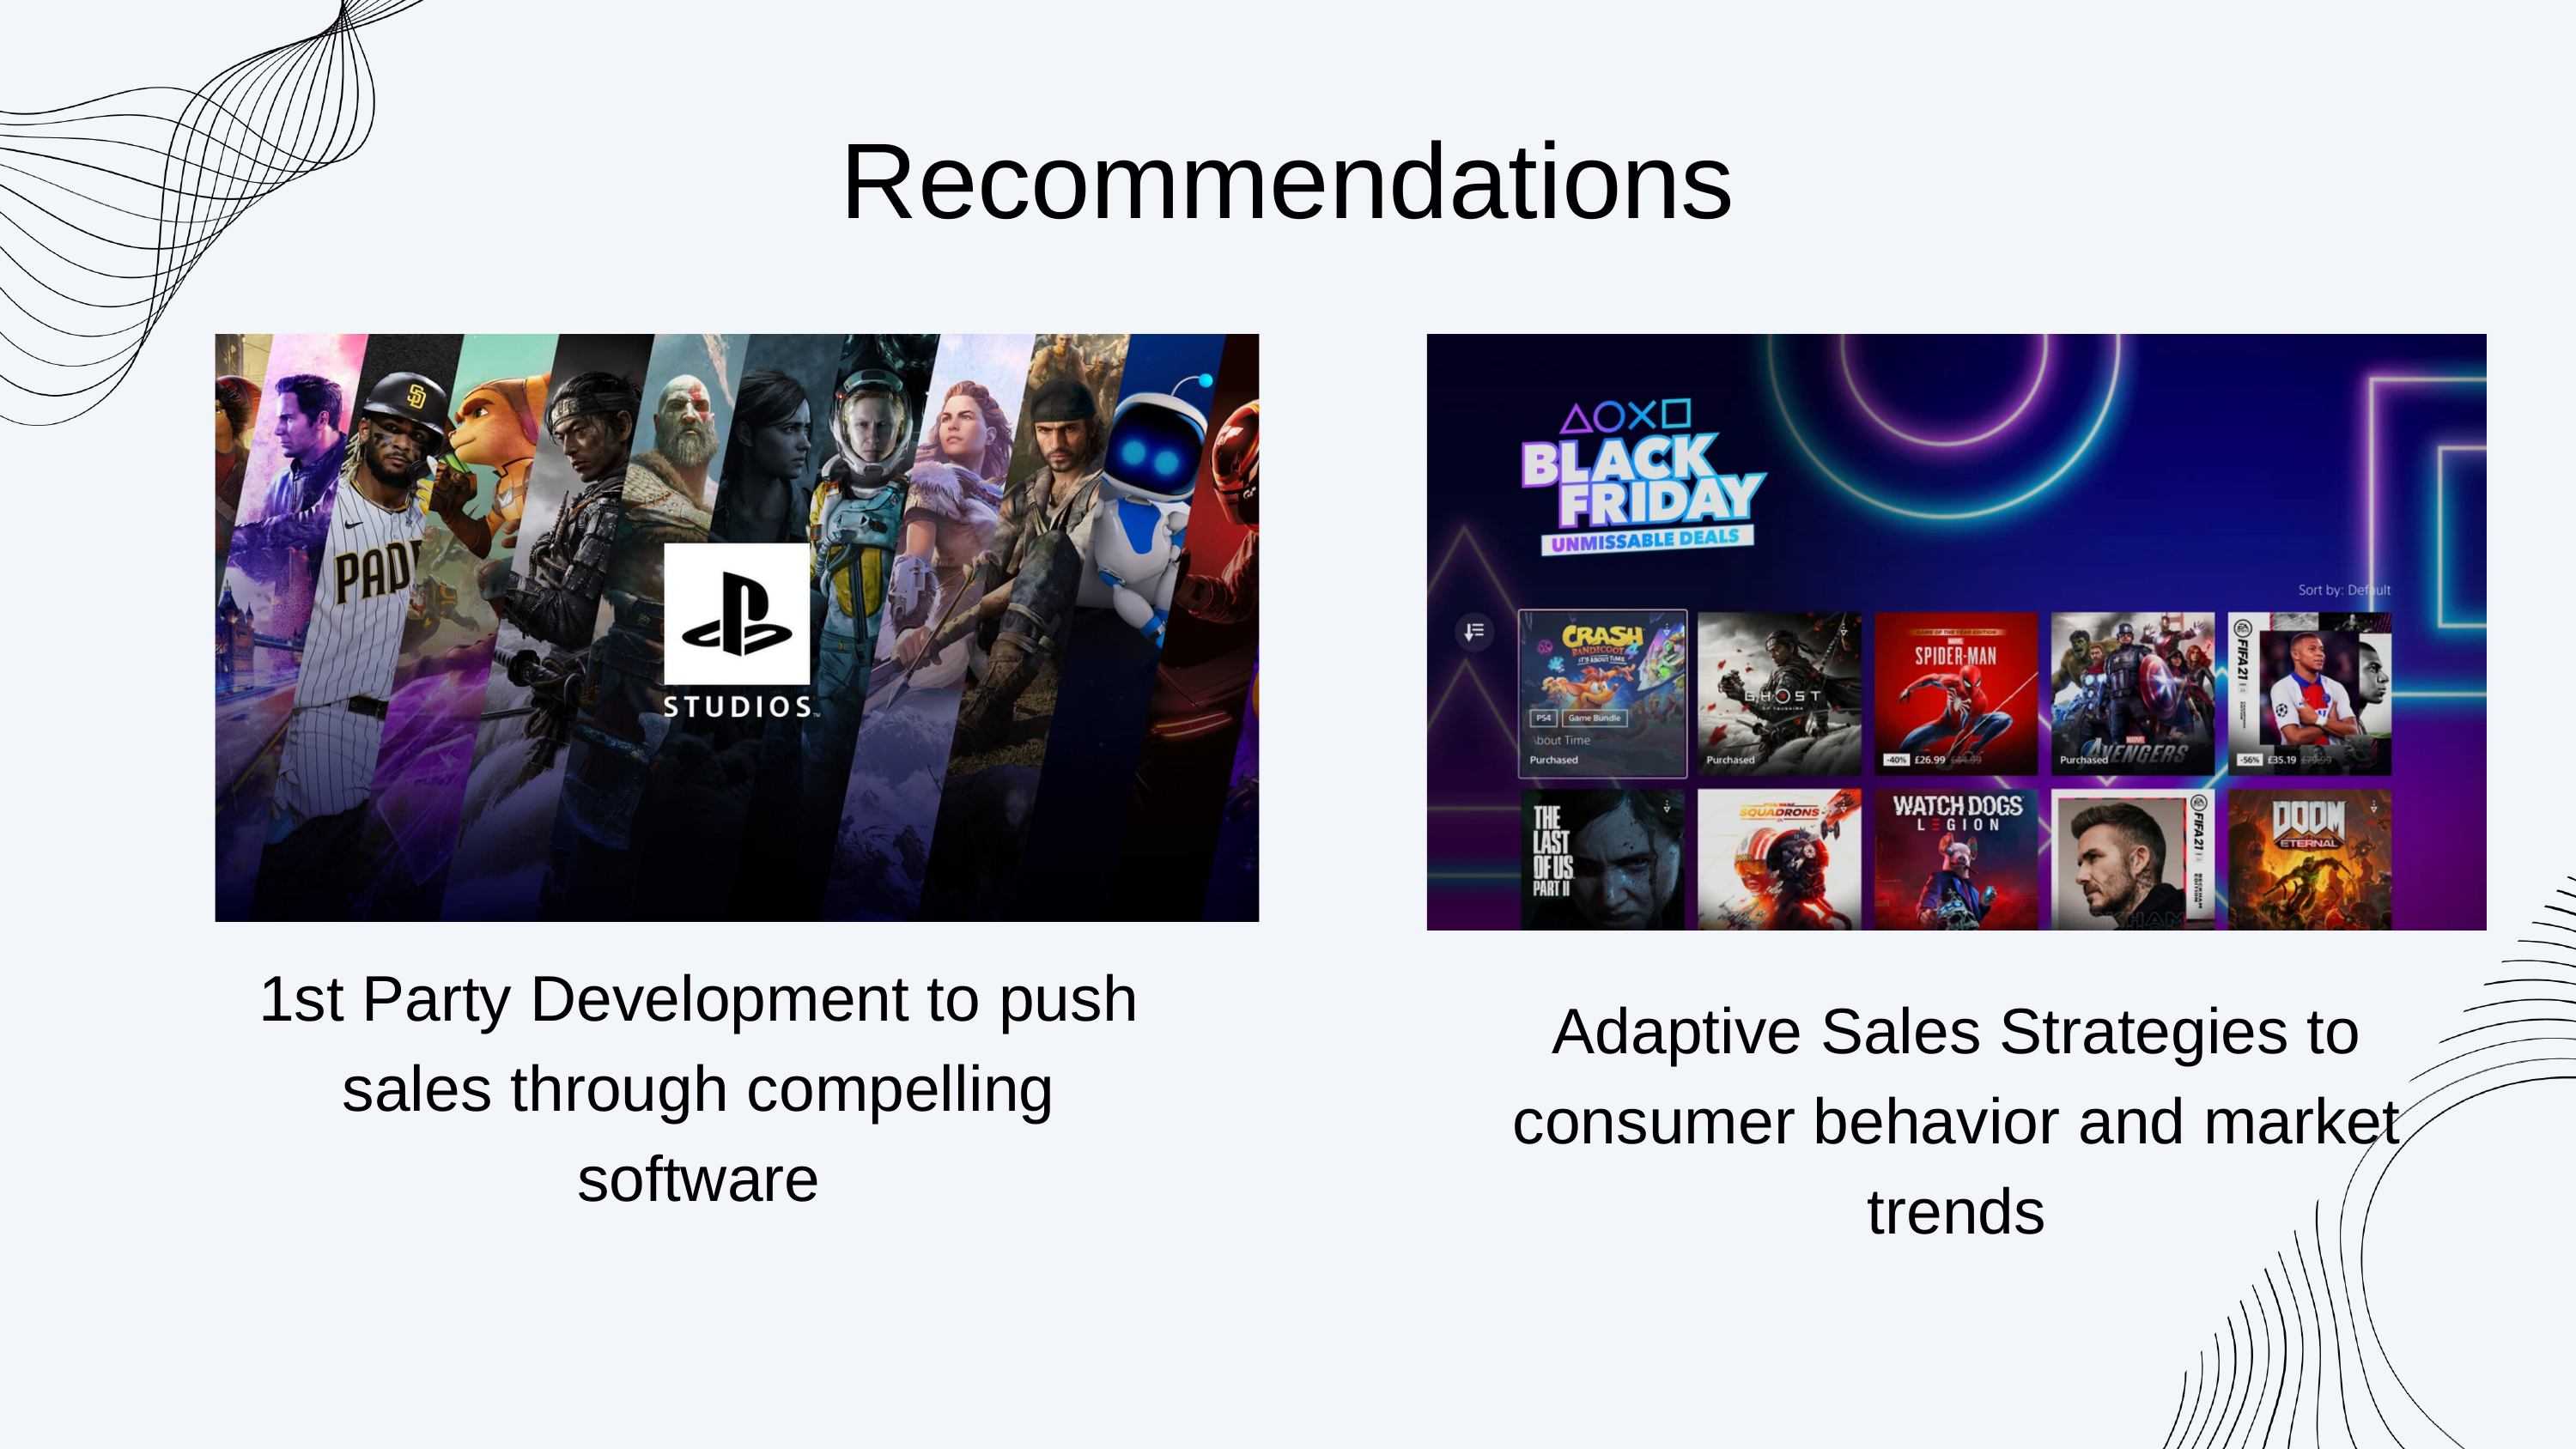

Recommendations

1st Party Development to push sales through compelling software
Adaptive Sales Strategies to consumer behavior and market trends